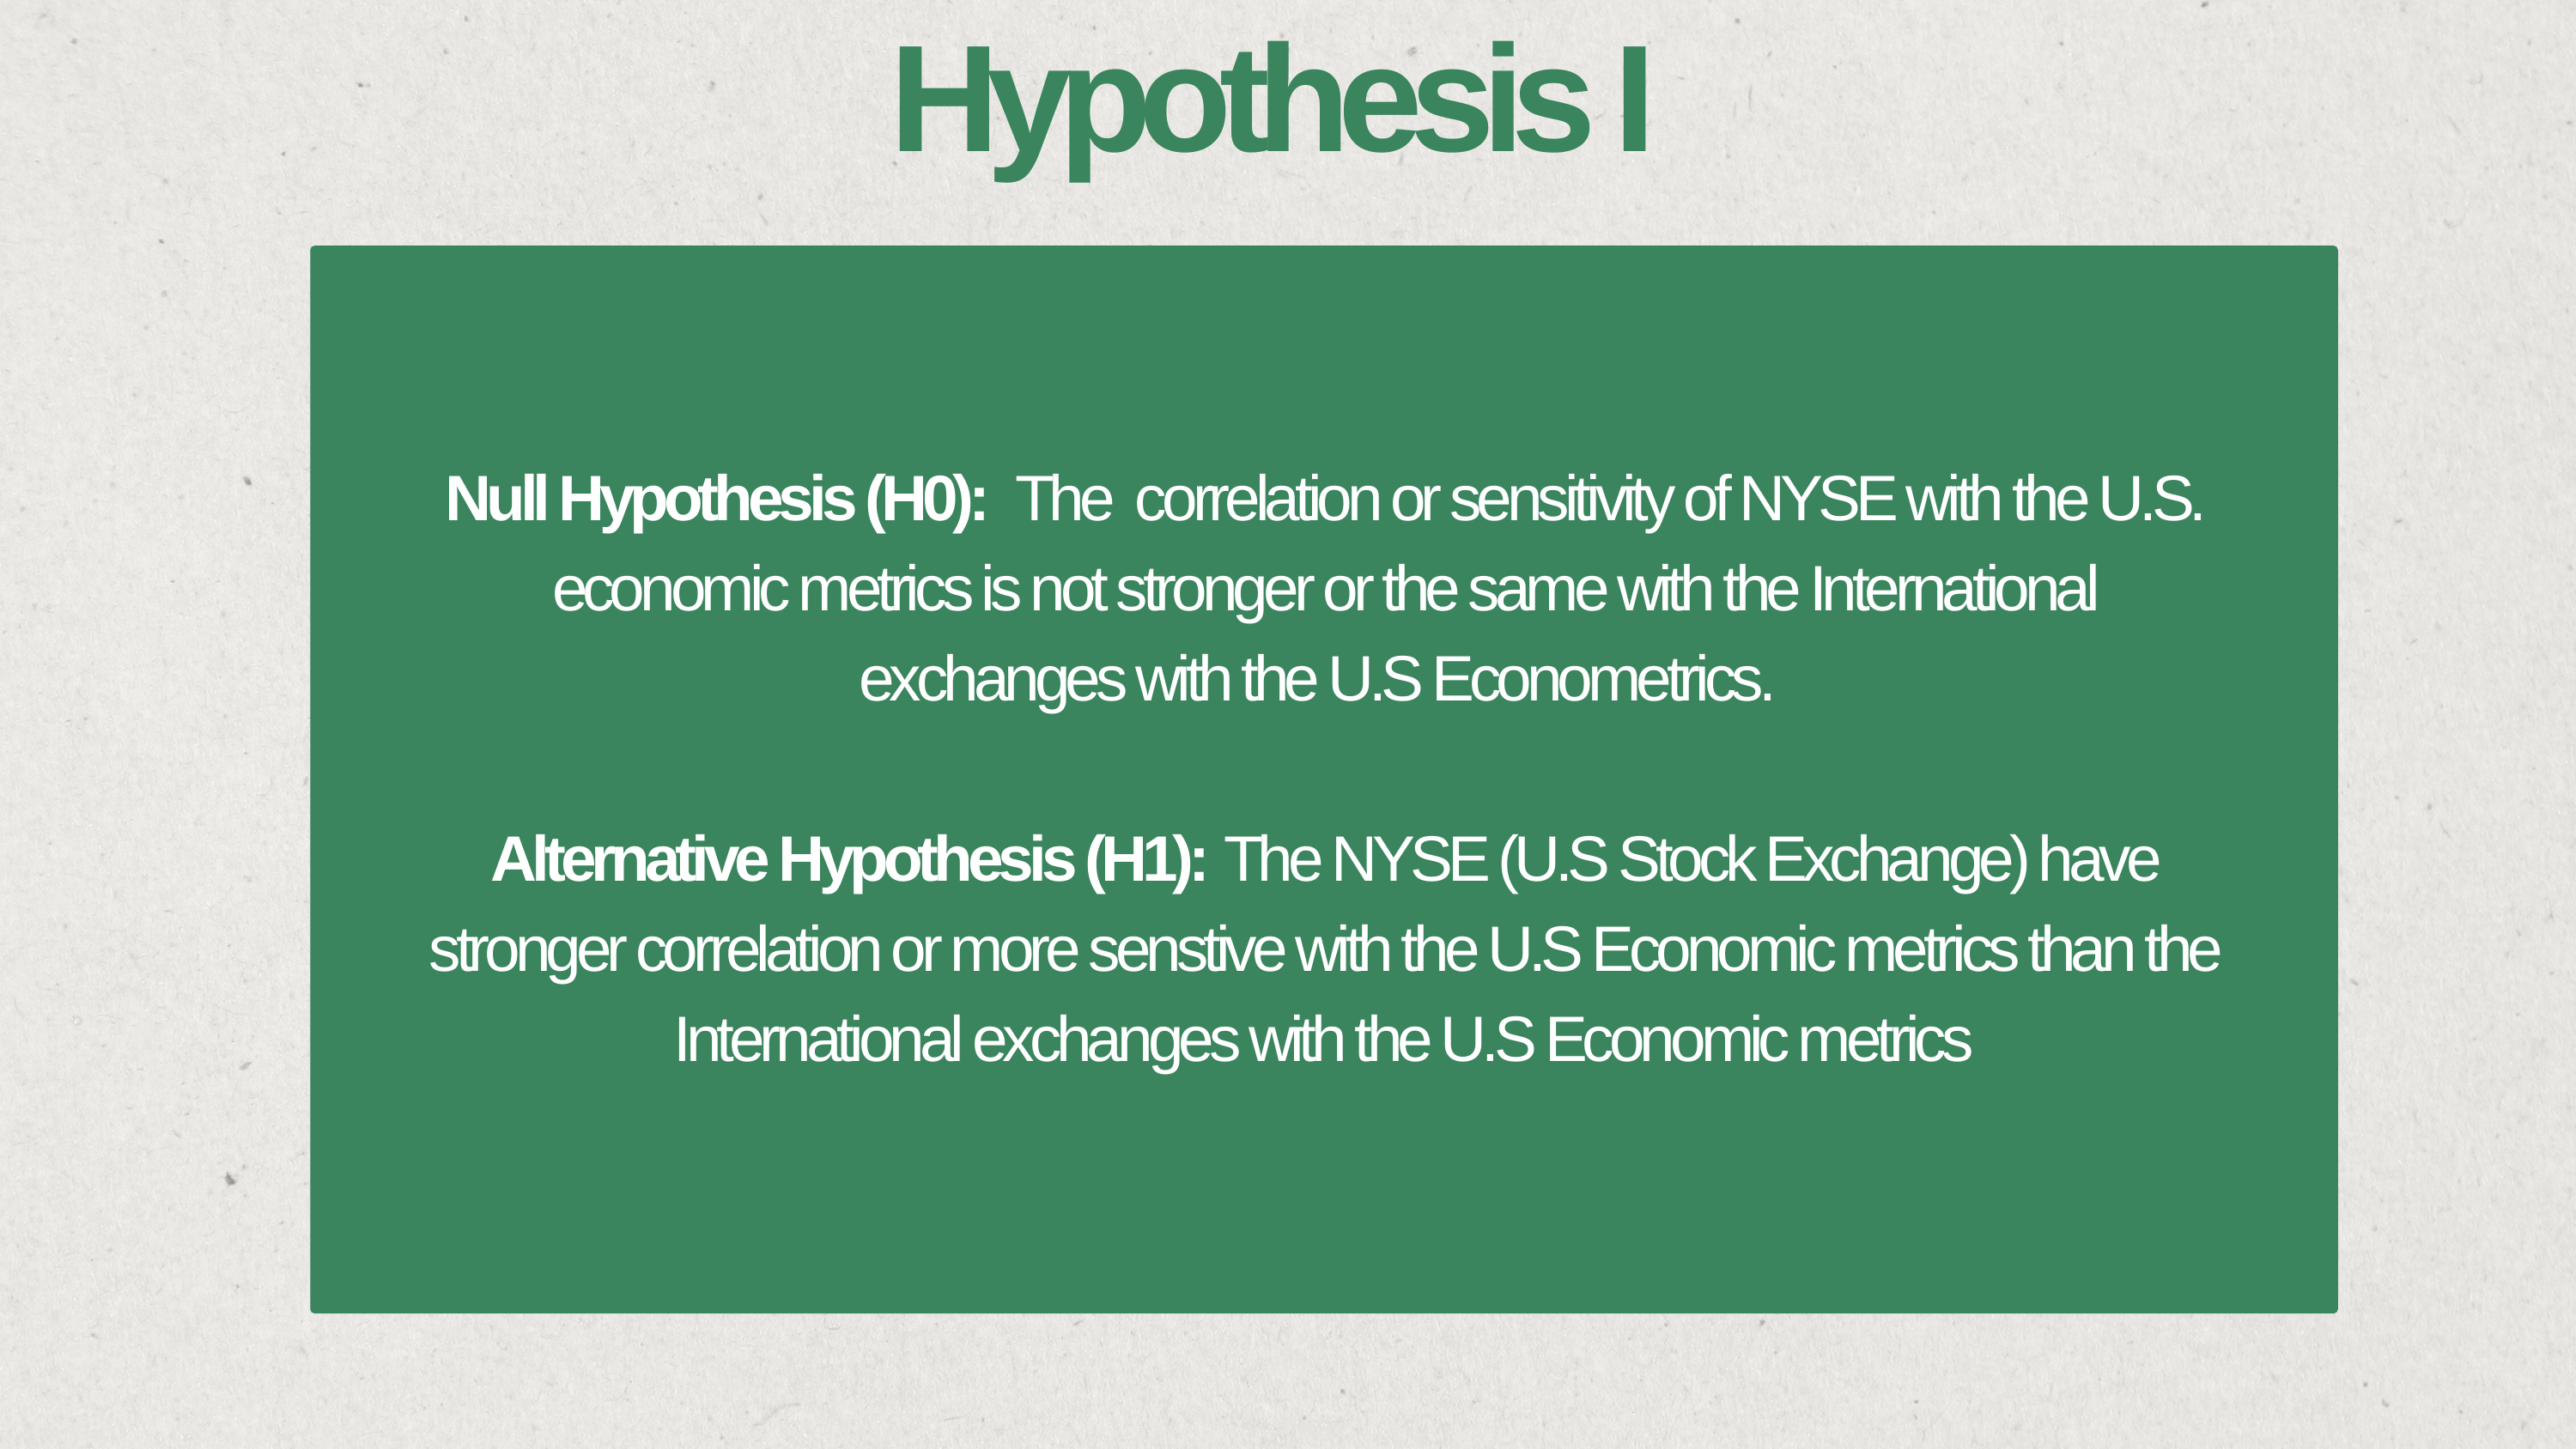

Hypothesis I

Null Hypothesis (H0):  The  correlation or sensitivity of NYSE with the U.S. economic metrics is not stronger or the same with the International exchanges with the U.S Econometrics.

Alternative Hypothesis (H1): The NYSE (U.S Stock Exchange) have stronger correlation or more senstive with the U.S Economic metrics than the International exchanges with the U.S Economic metrics